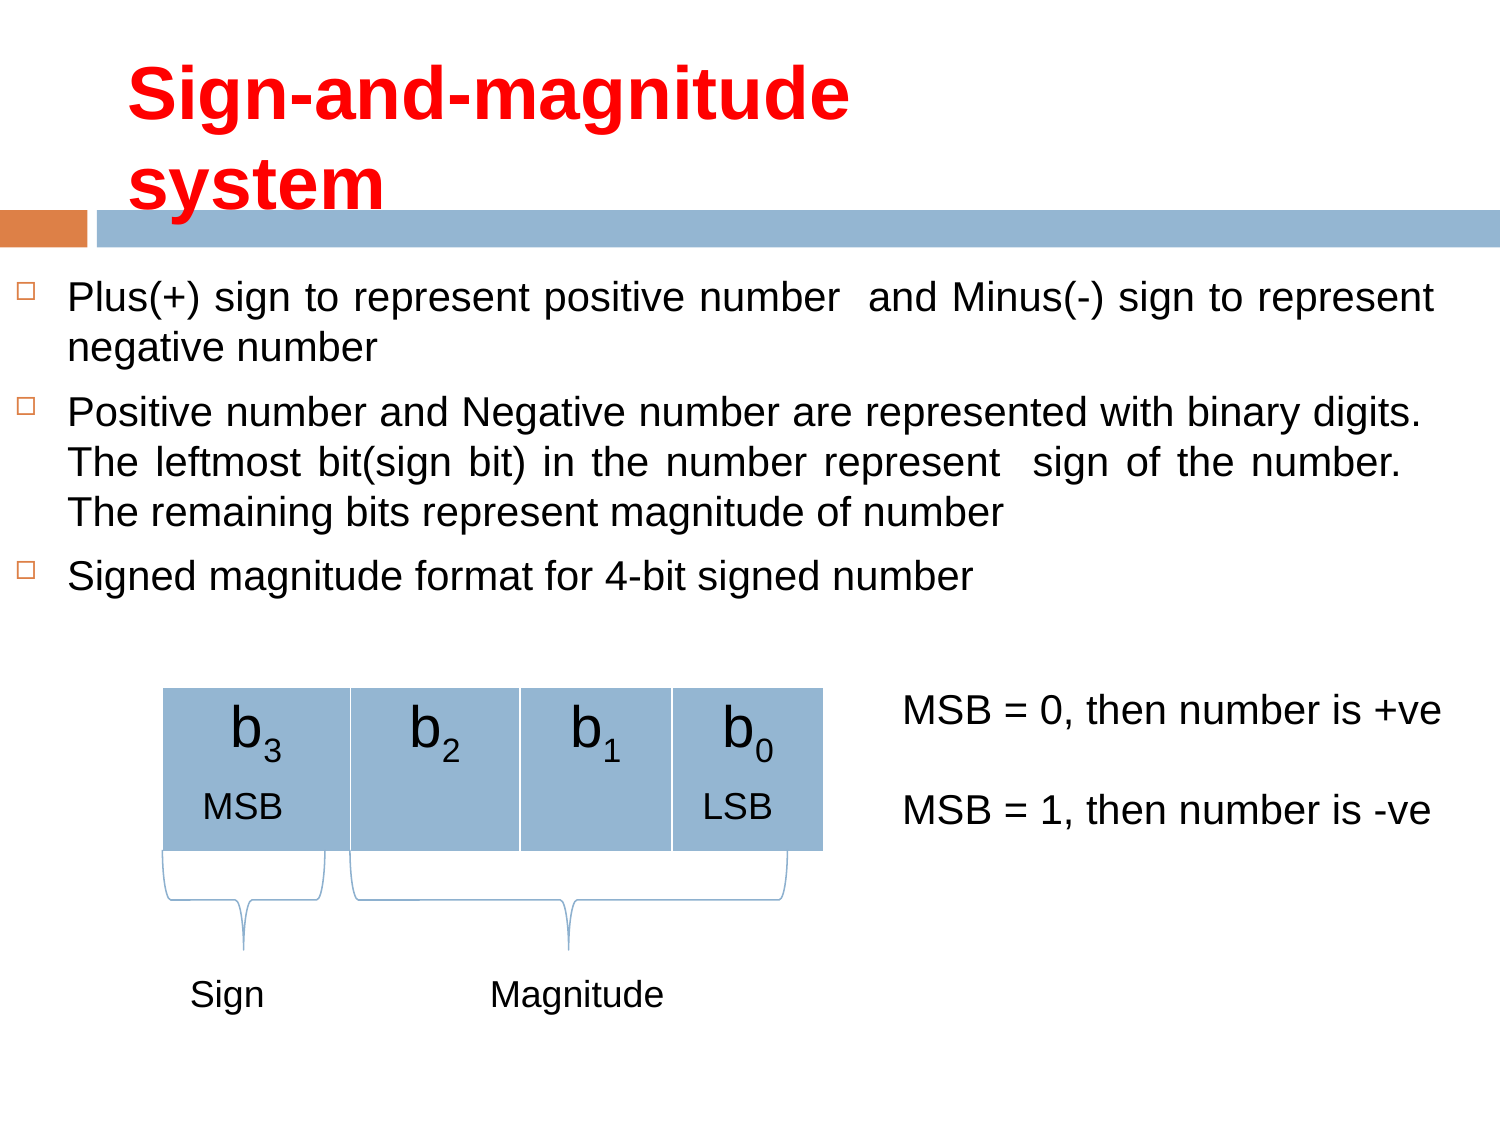

Sign-and-magnitude system

Plus(+) sign to represent positive number  and Minus(-) sign to represent negative number
Positive number and Negative number are represented with binary digits.  The leftmost bit(sign bit) in the number represent  sign of the number.   The remaining bits represent magnitude of number
Signed magnitude format for 4-bit signed number

MSB = 0, then number is +ve

MSB = 1, then number is -ve

| b3 | b2 | b1 | b0 |
| --- | --- | --- | --- |
MSB
LSB

Sign
Magnitude